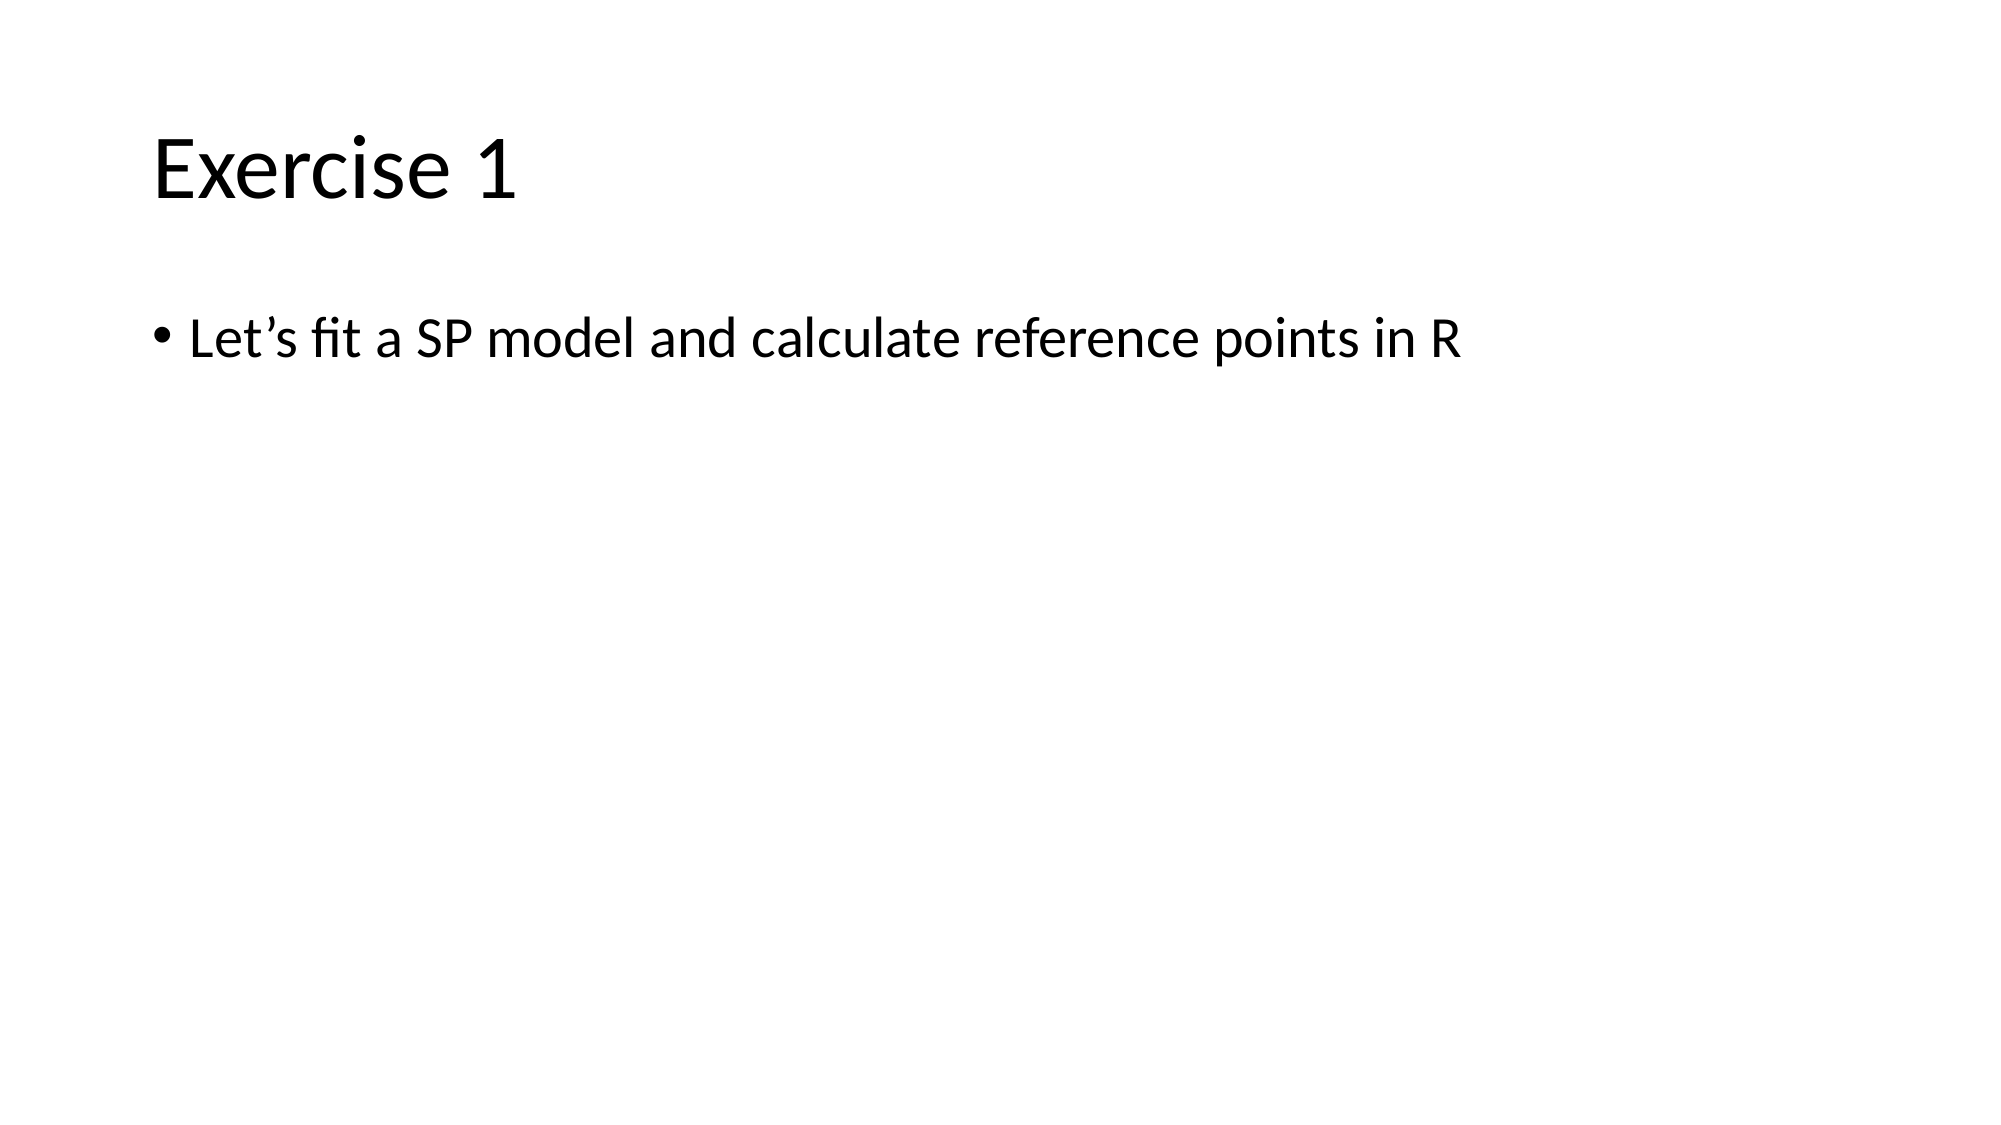

# Exercise 1
Let’s fit a SP model and calculate reference points in R